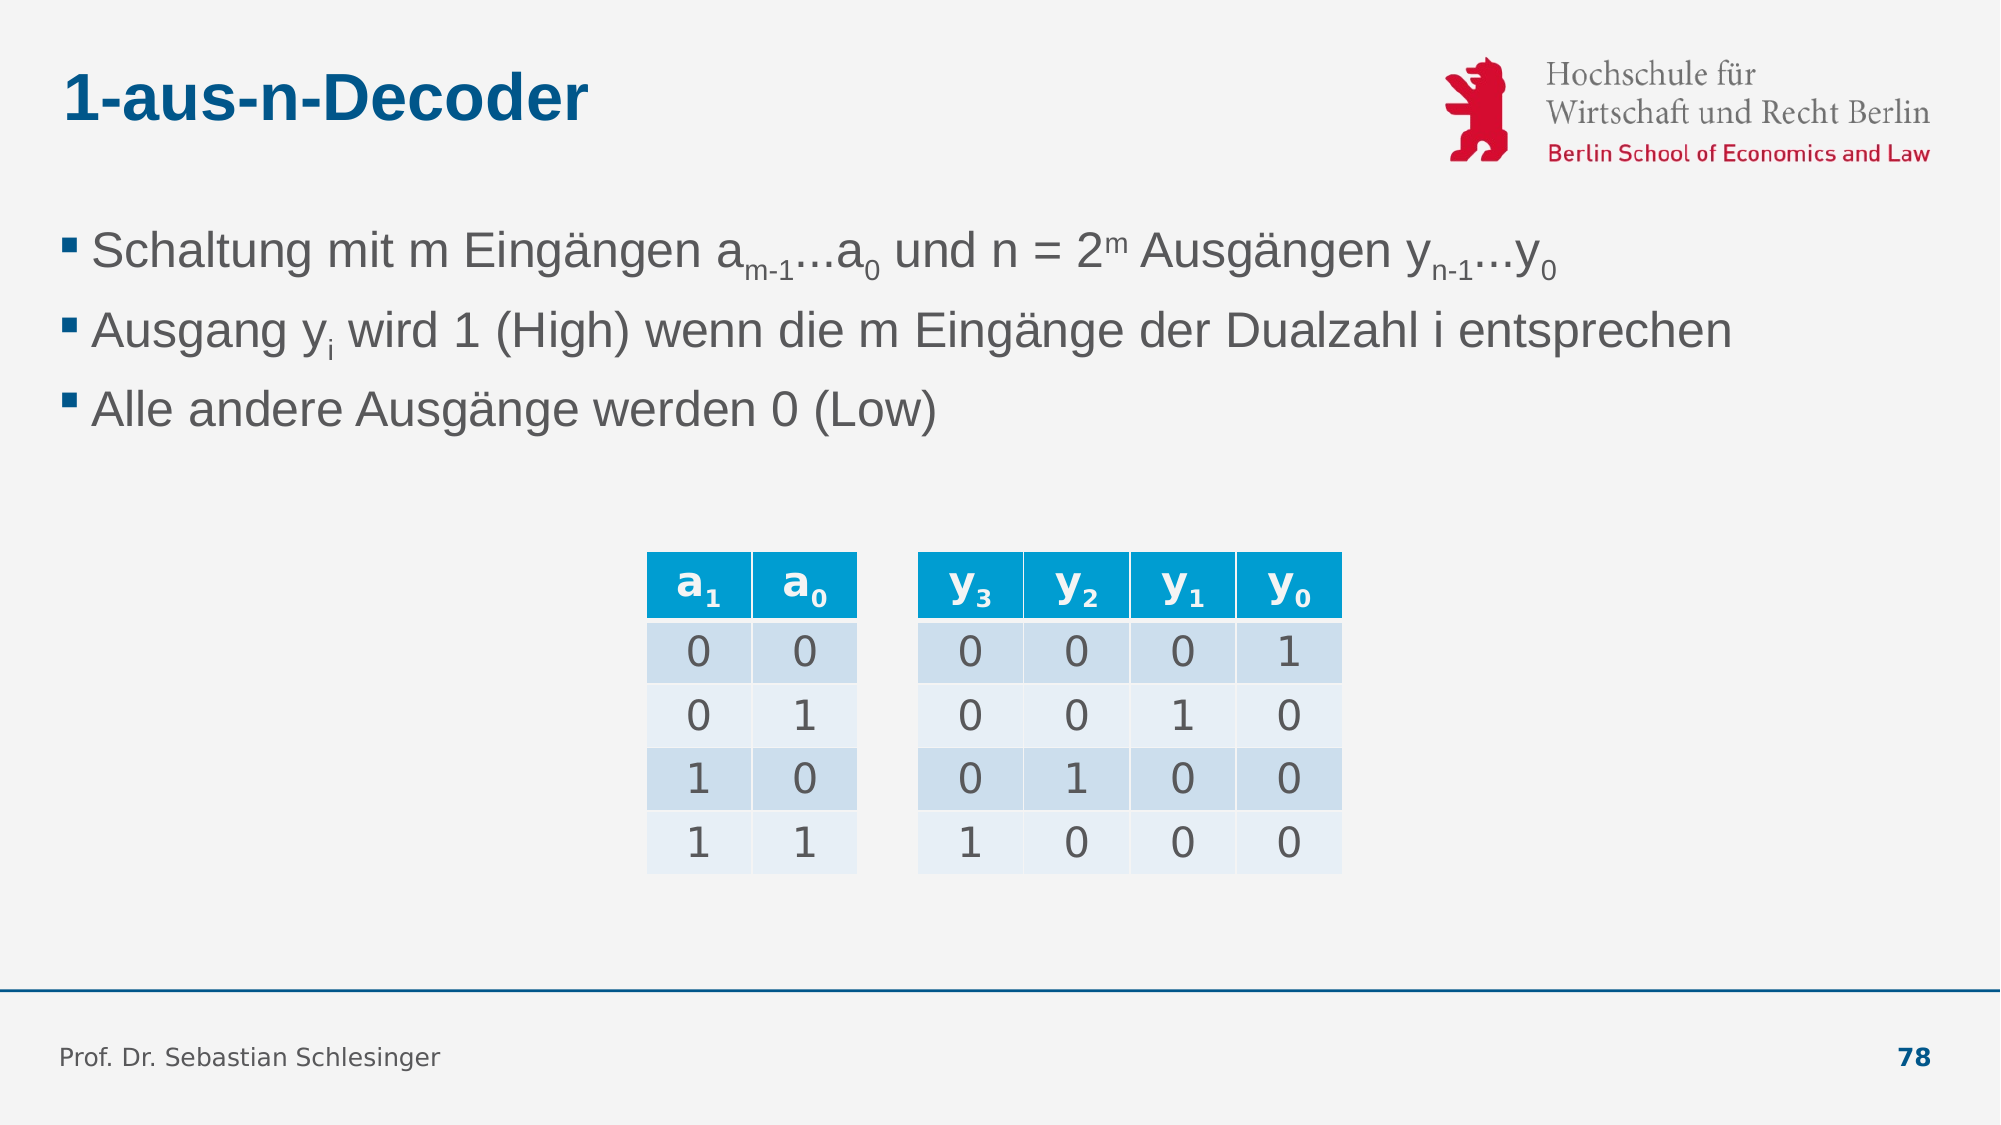

# 1-aus-n-Decoder
Schaltung mit m Eingängen am-1...a0 und n = 2m Ausgängen yn-1...y0
Ausgang yi wird 1 (High) wenn die m Eingänge der Dualzahl i entsprechen
Alle andere Ausgänge werden 0 (Low)
| a1 | a0 |
| --- | --- |
| 0 | 0 |
| 0 | 1 |
| 1 | 0 |
| 1 | 1 |
| y3 | y2 | y1 | y0 |
| --- | --- | --- | --- |
| 0 | 0 | 0 | 1 |
| 0 | 0 | 1 | 0 |
| 0 | 1 | 0 | 0 |
| 1 | 0 | 0 | 0 |
Prof. Dr. Sebastian Schlesinger
78